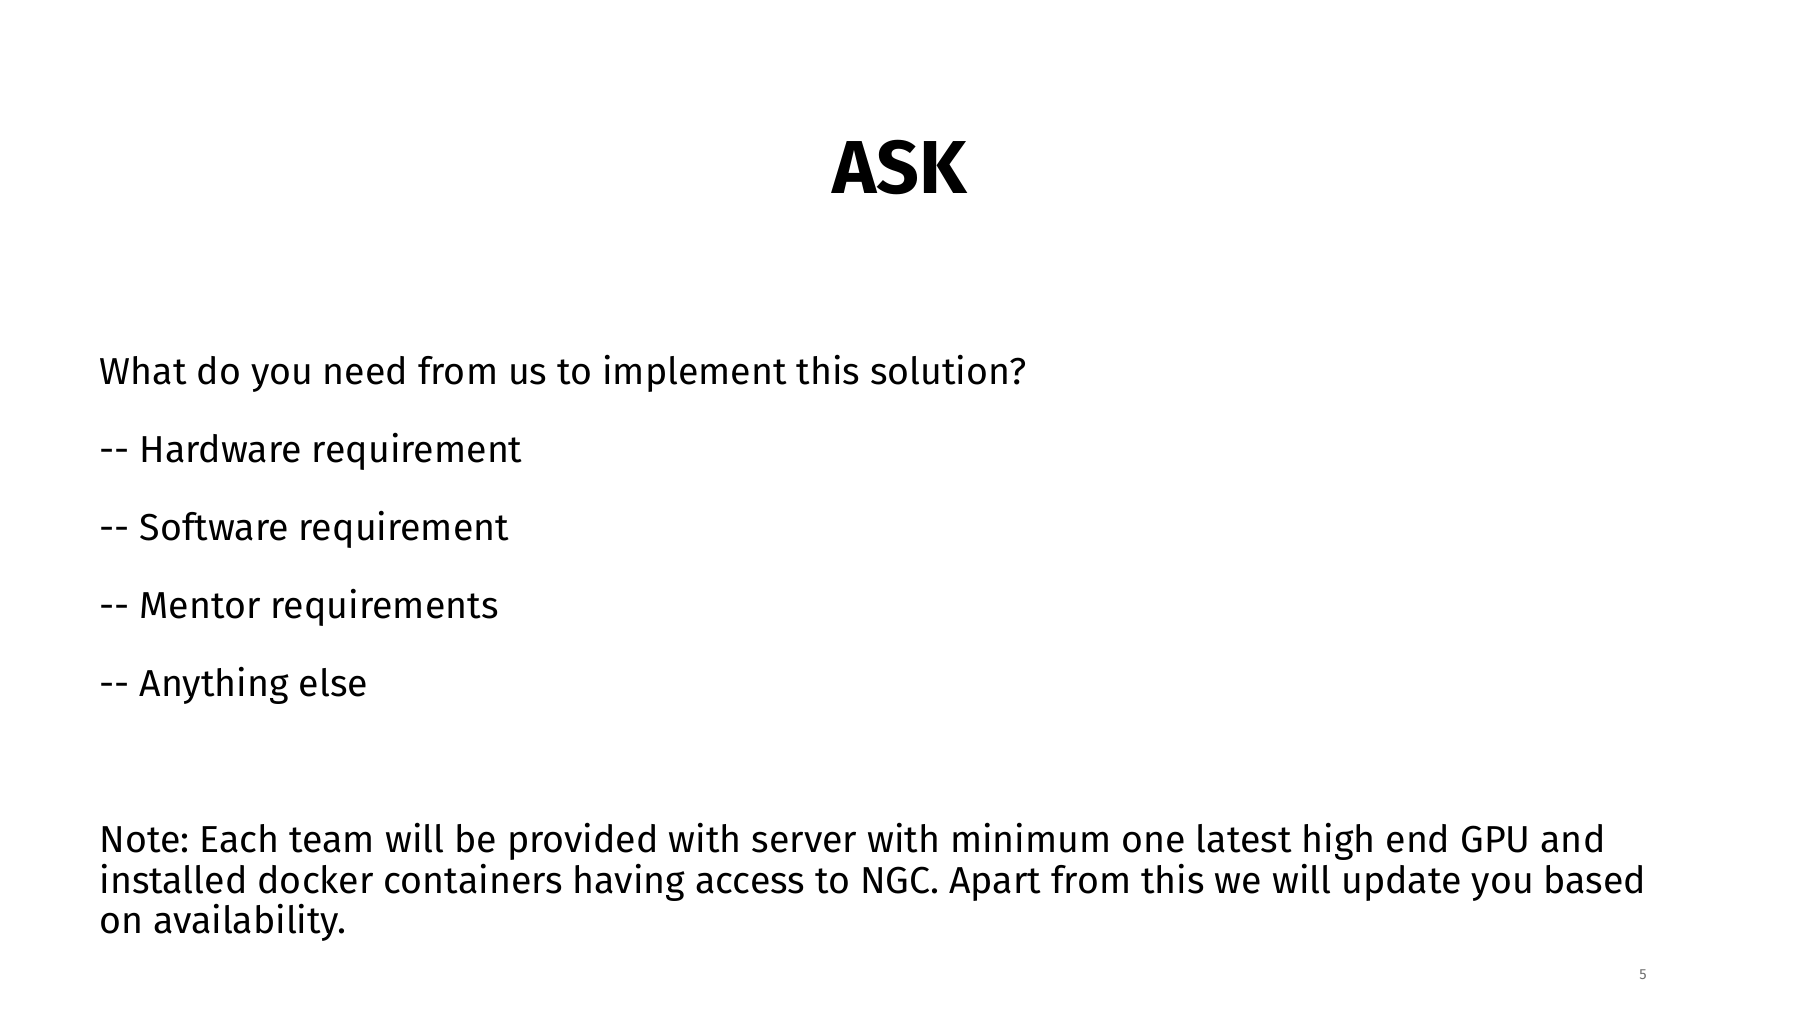

# ask

What do you need from us to implement this solution?
-- Hardware requirement
-- Software requirement
-- Mentor requirements
-- Anything else

Note: Each team will be provided with server with minimum one latest high end GPU and installed docker containers having access to NGC. Apart from this we will update you based on availability.